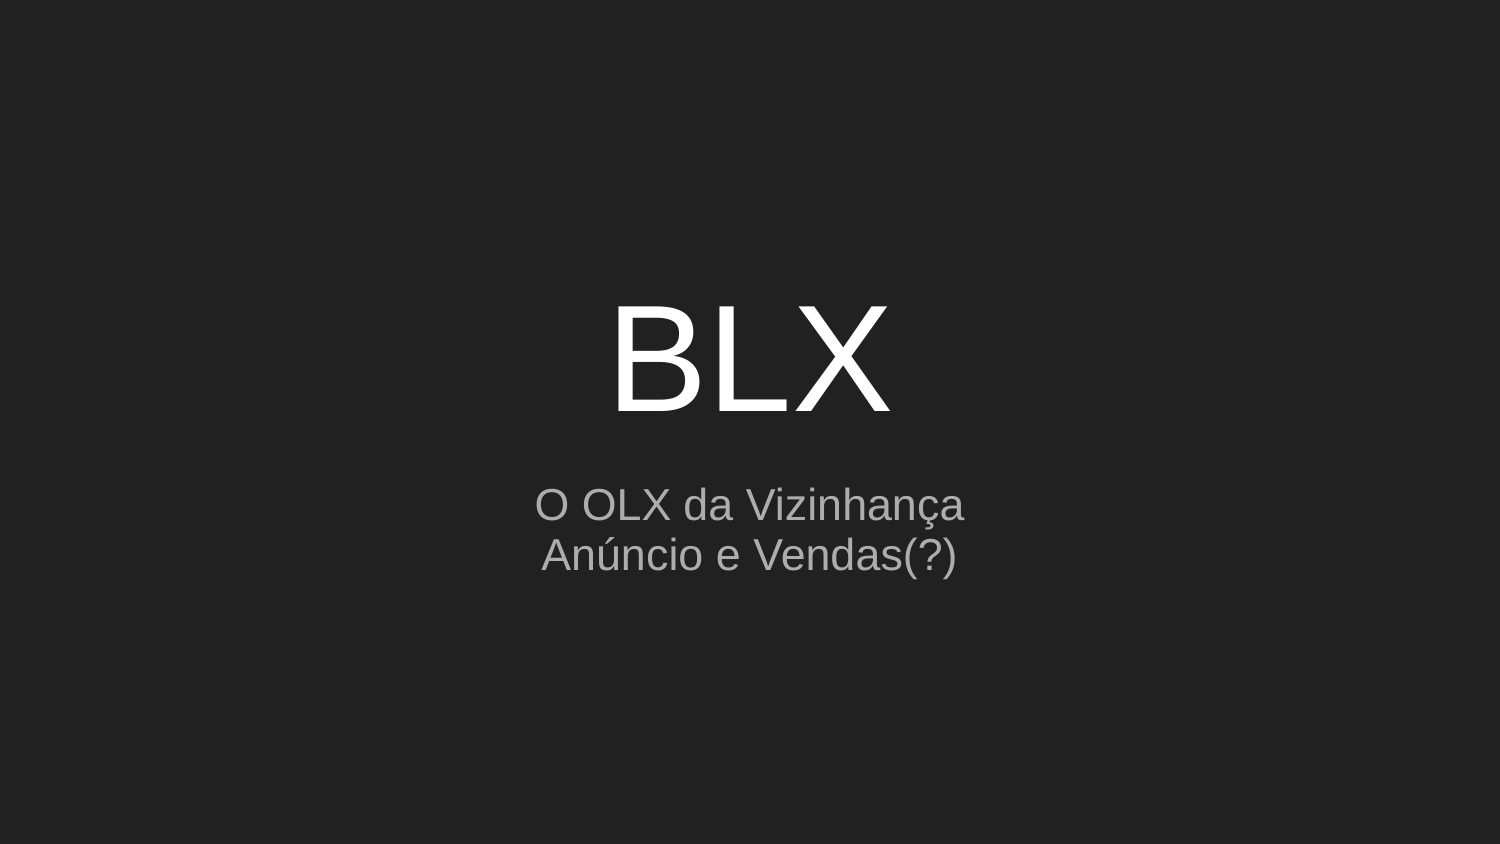

# BLX
O OLX da Vizinhança
Anúncio e Vendas(?)